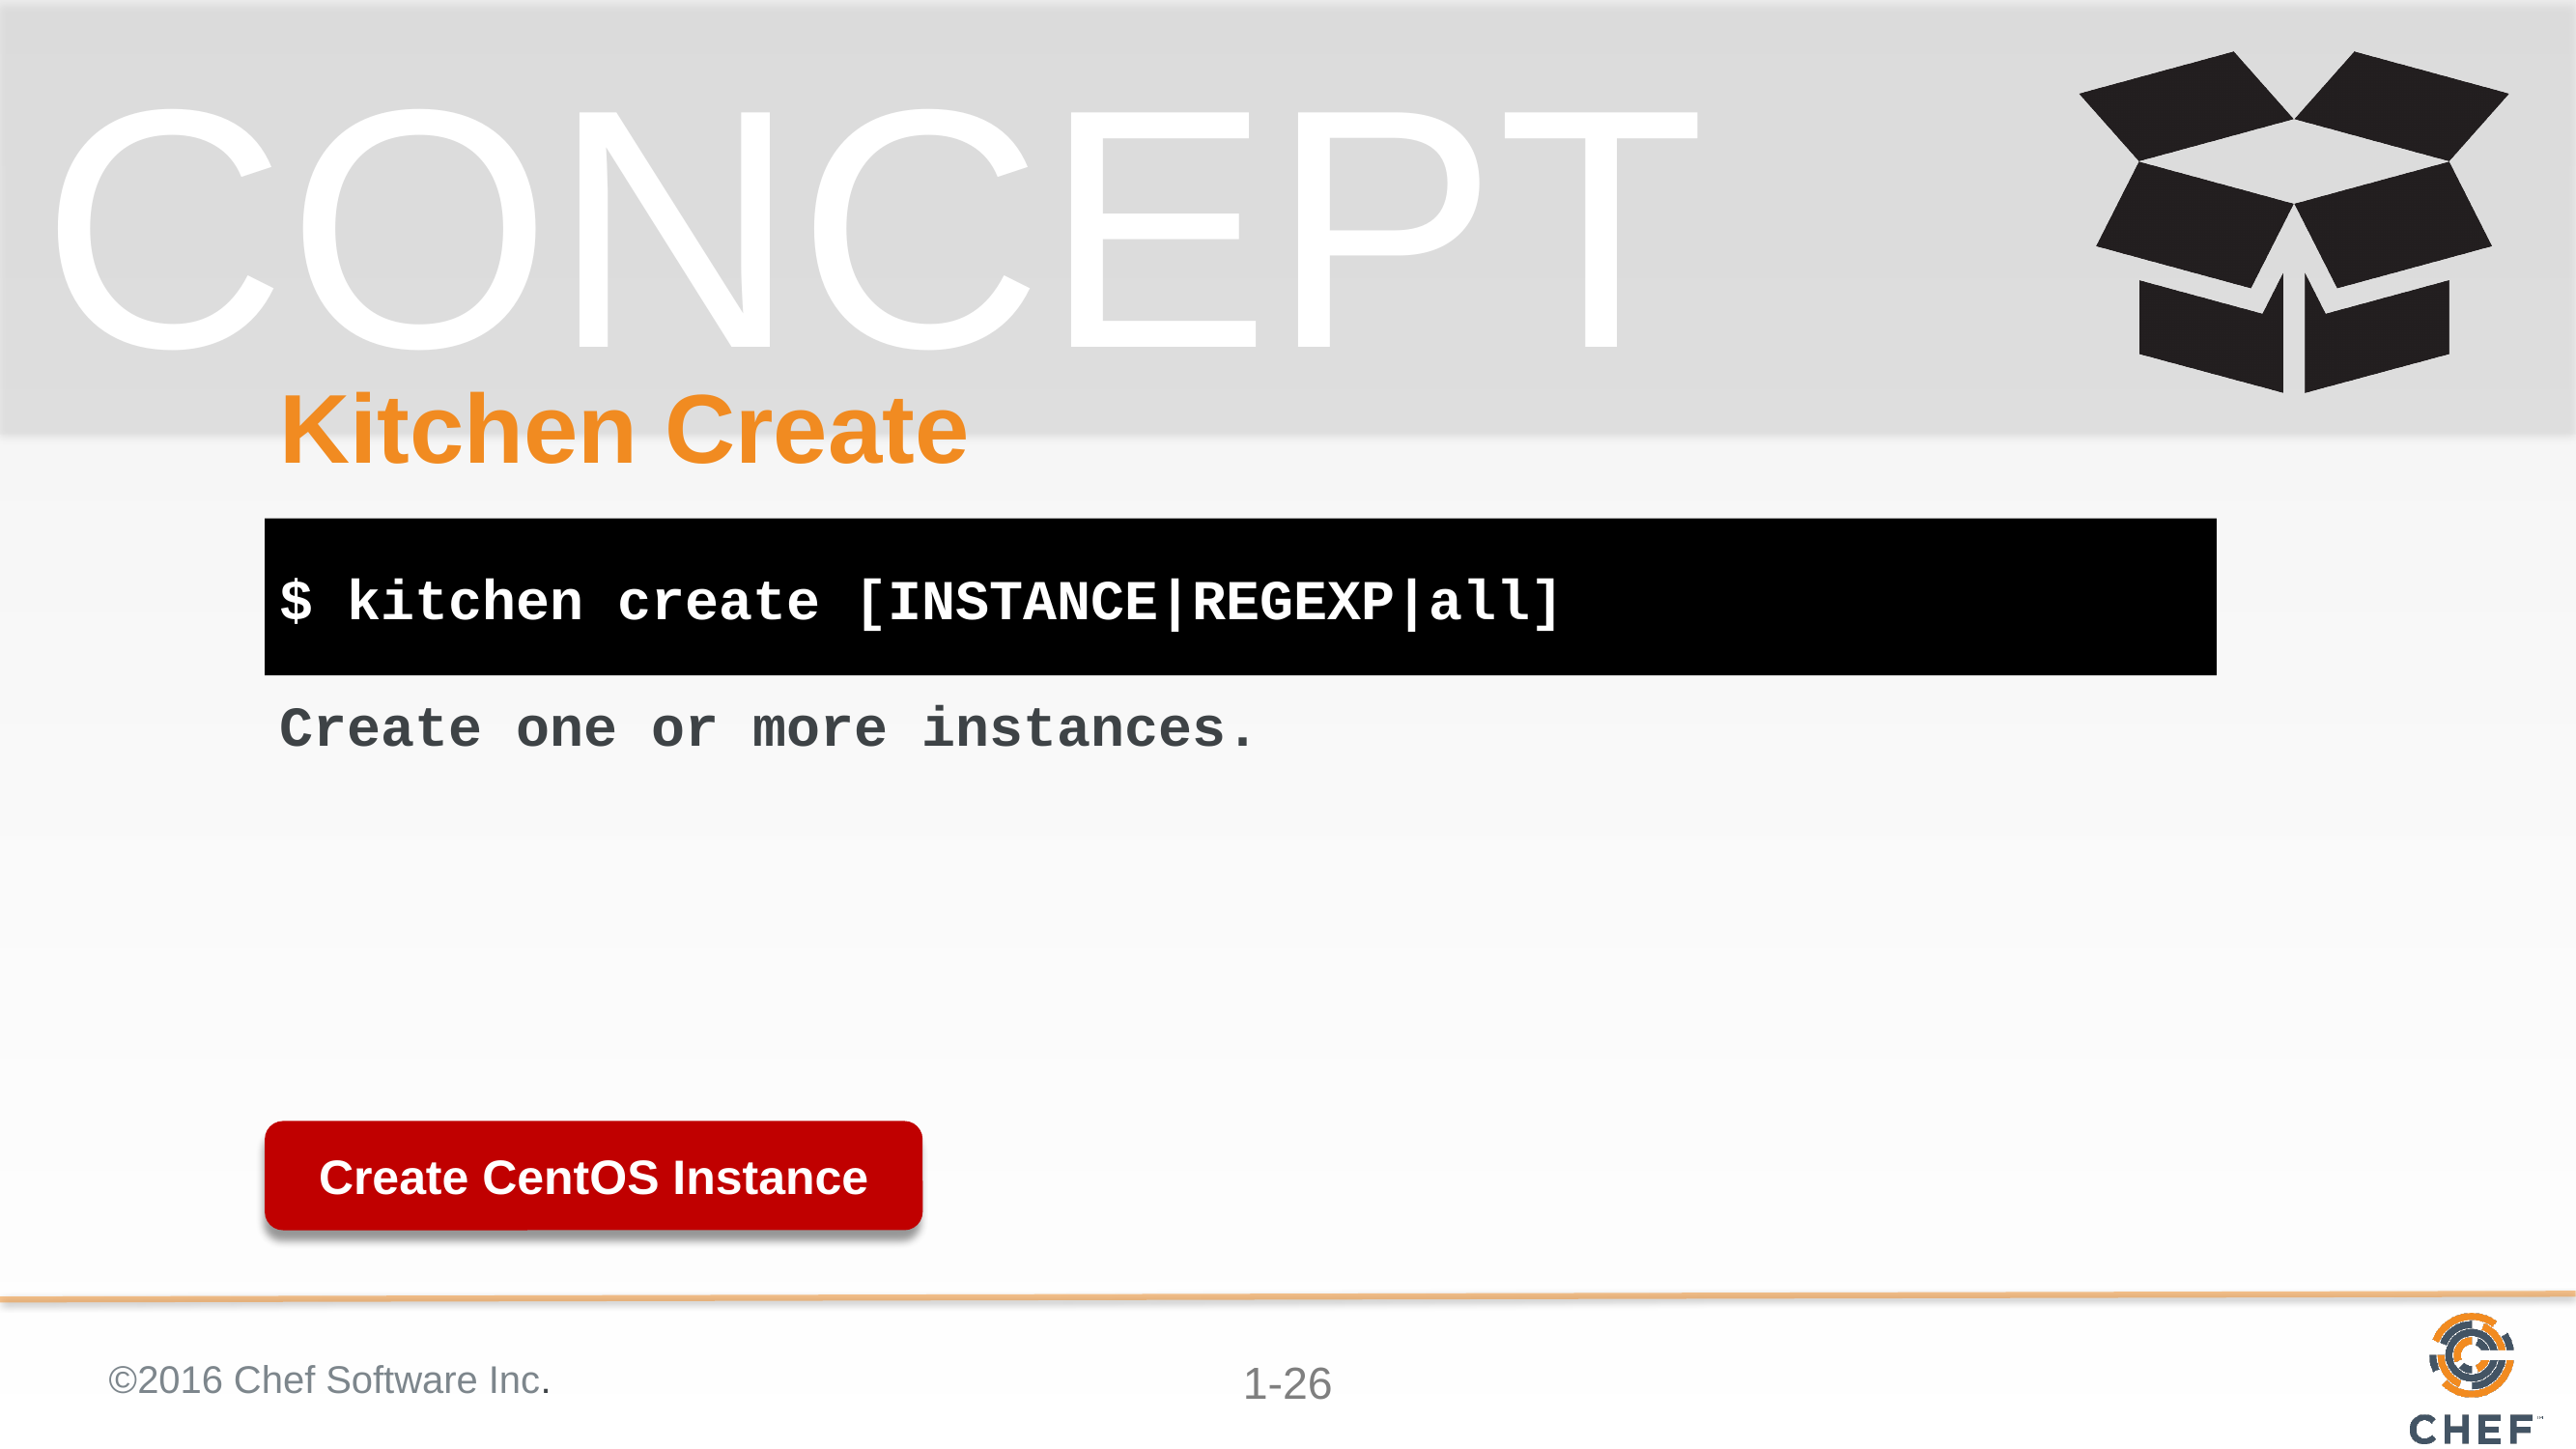

# Kitchen Create
$ kitchen create [INSTANCE|REGEXP|all]
Create one or more instances.

Create CentOS Instance